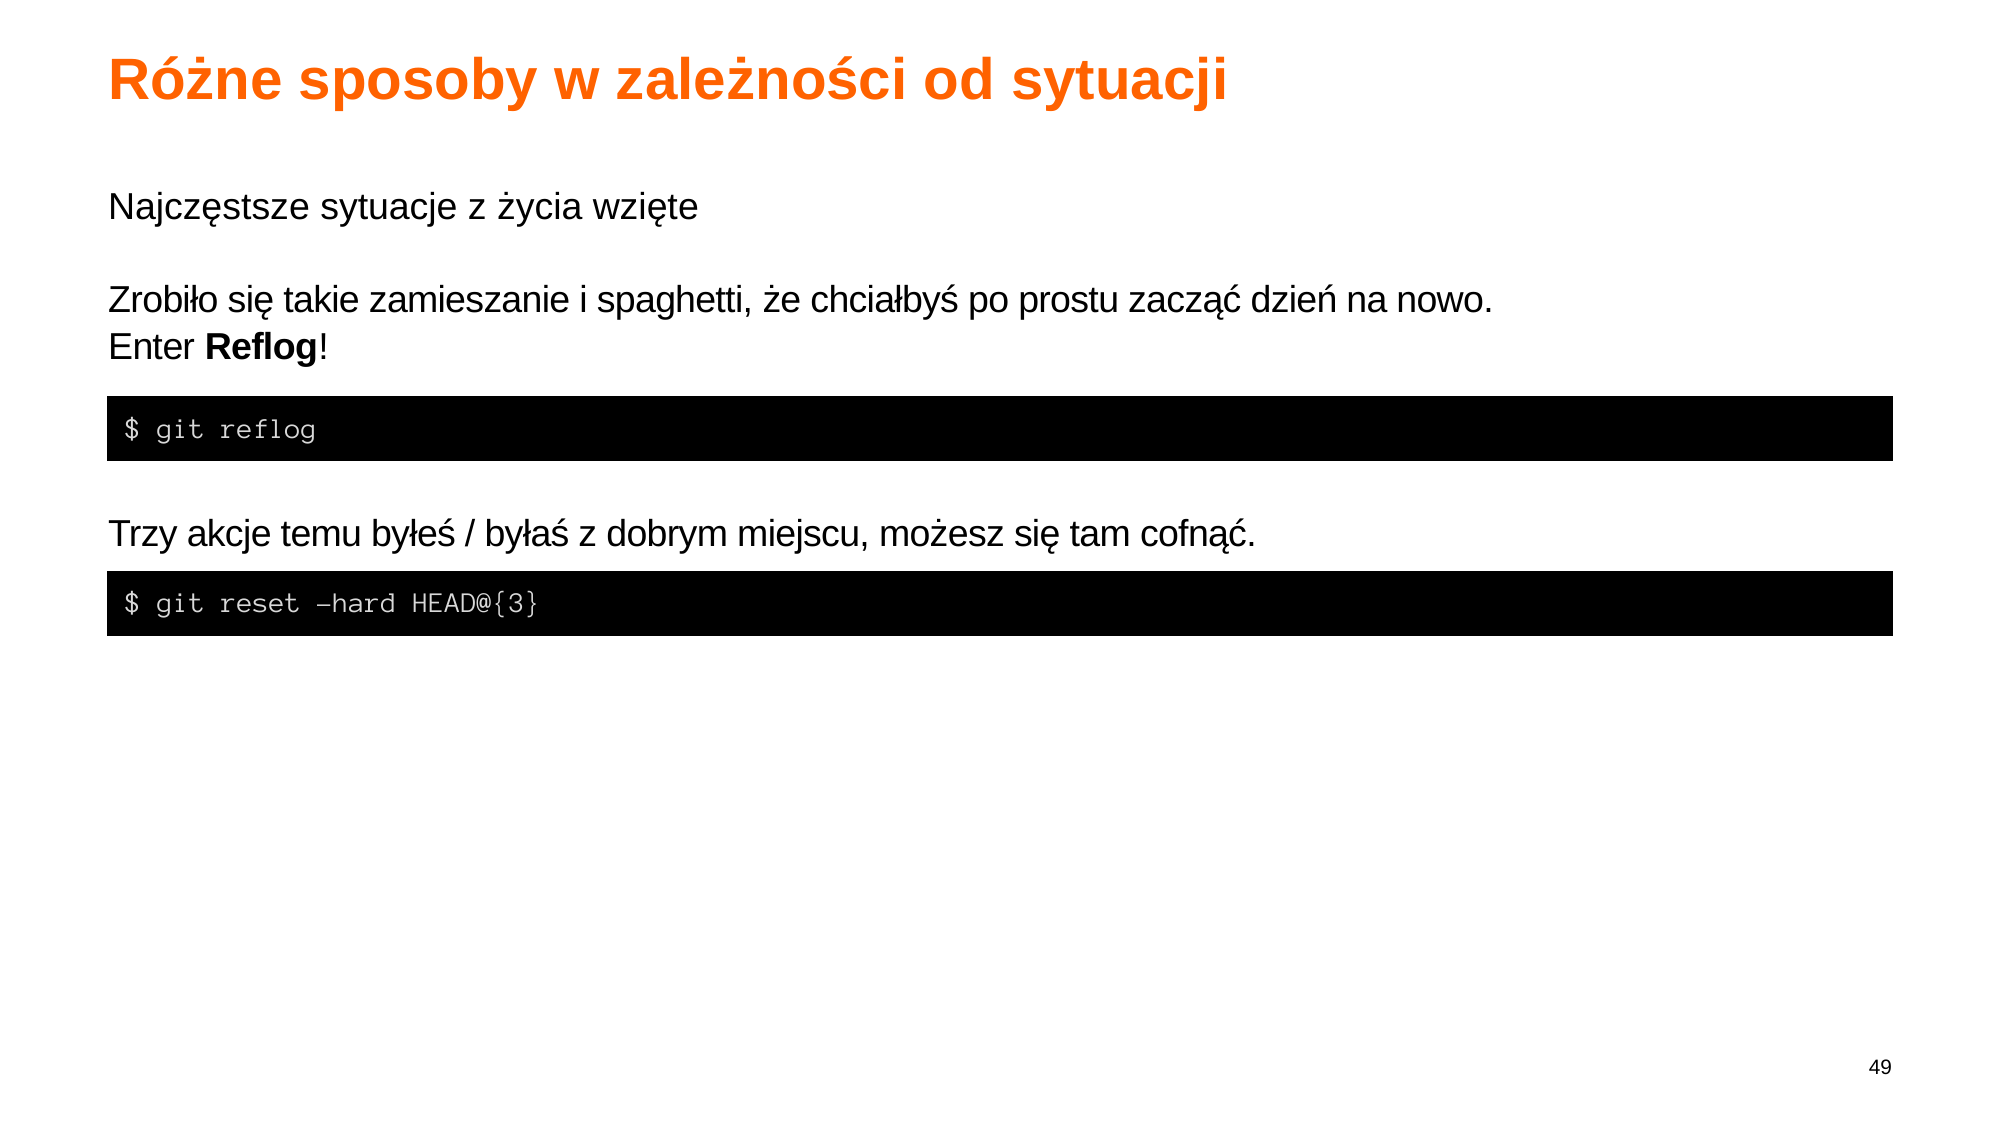

# Różne sposoby w zależności od sytuacji
Najczęstsze sytuacje z życia wzięte

Zrobiło się takie zamieszanie i spaghetti, że chciałbyś po prostu zacząć dzień na nowo.
Enter Reflog!

Trzy akcje temu byłeś / byłaś z dobrym miejscu, możesz się tam cofnąć.

$ git reflog
$ git reset –hard HEAD@{3}

49